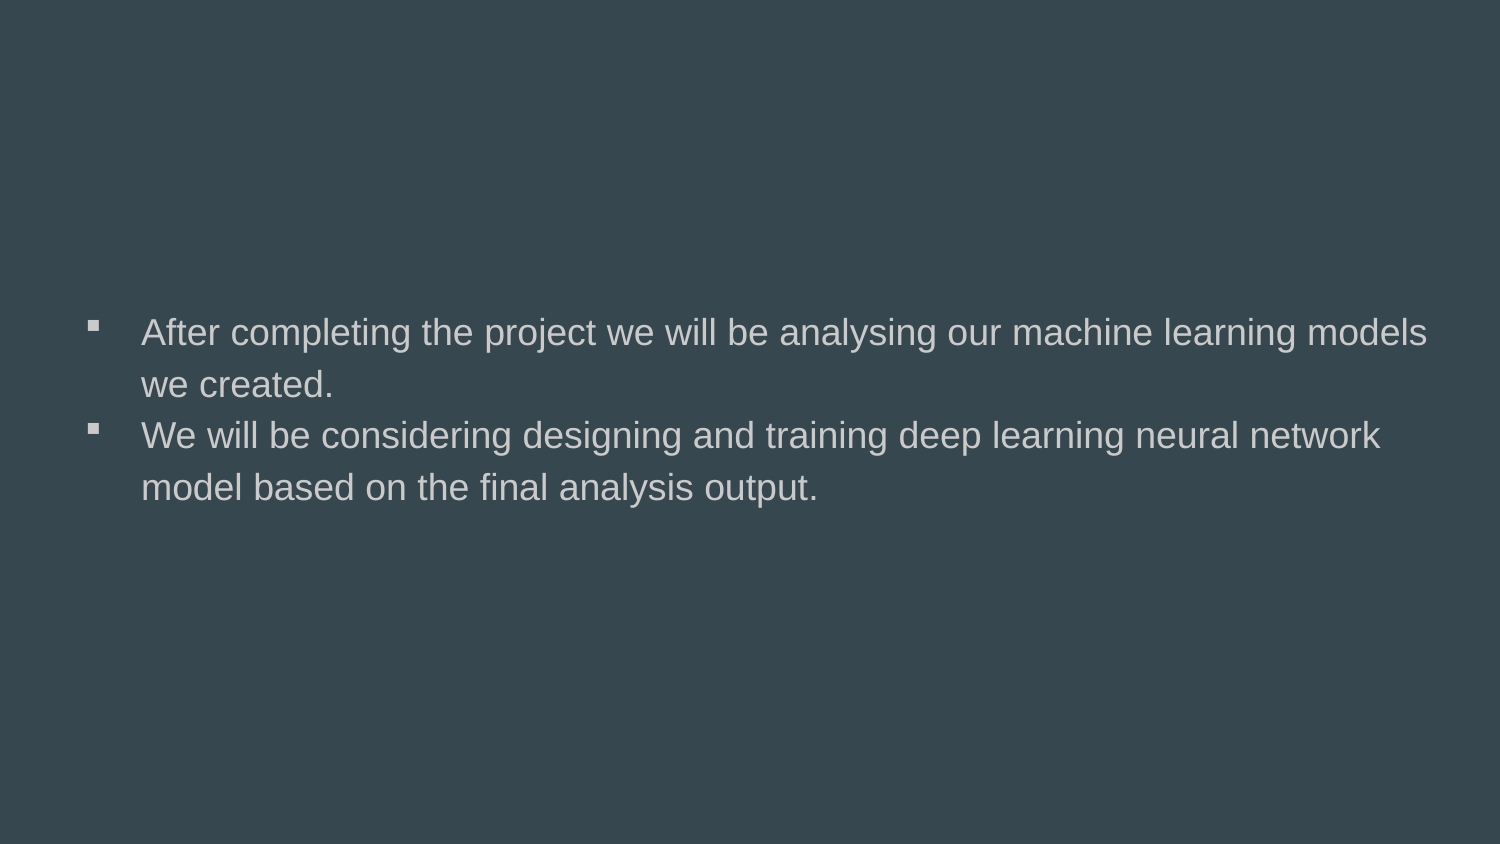

#
After completing the project we will be analysing our machine learning models we created.
We will be considering designing and training deep learning neural network model based on the final analysis output.